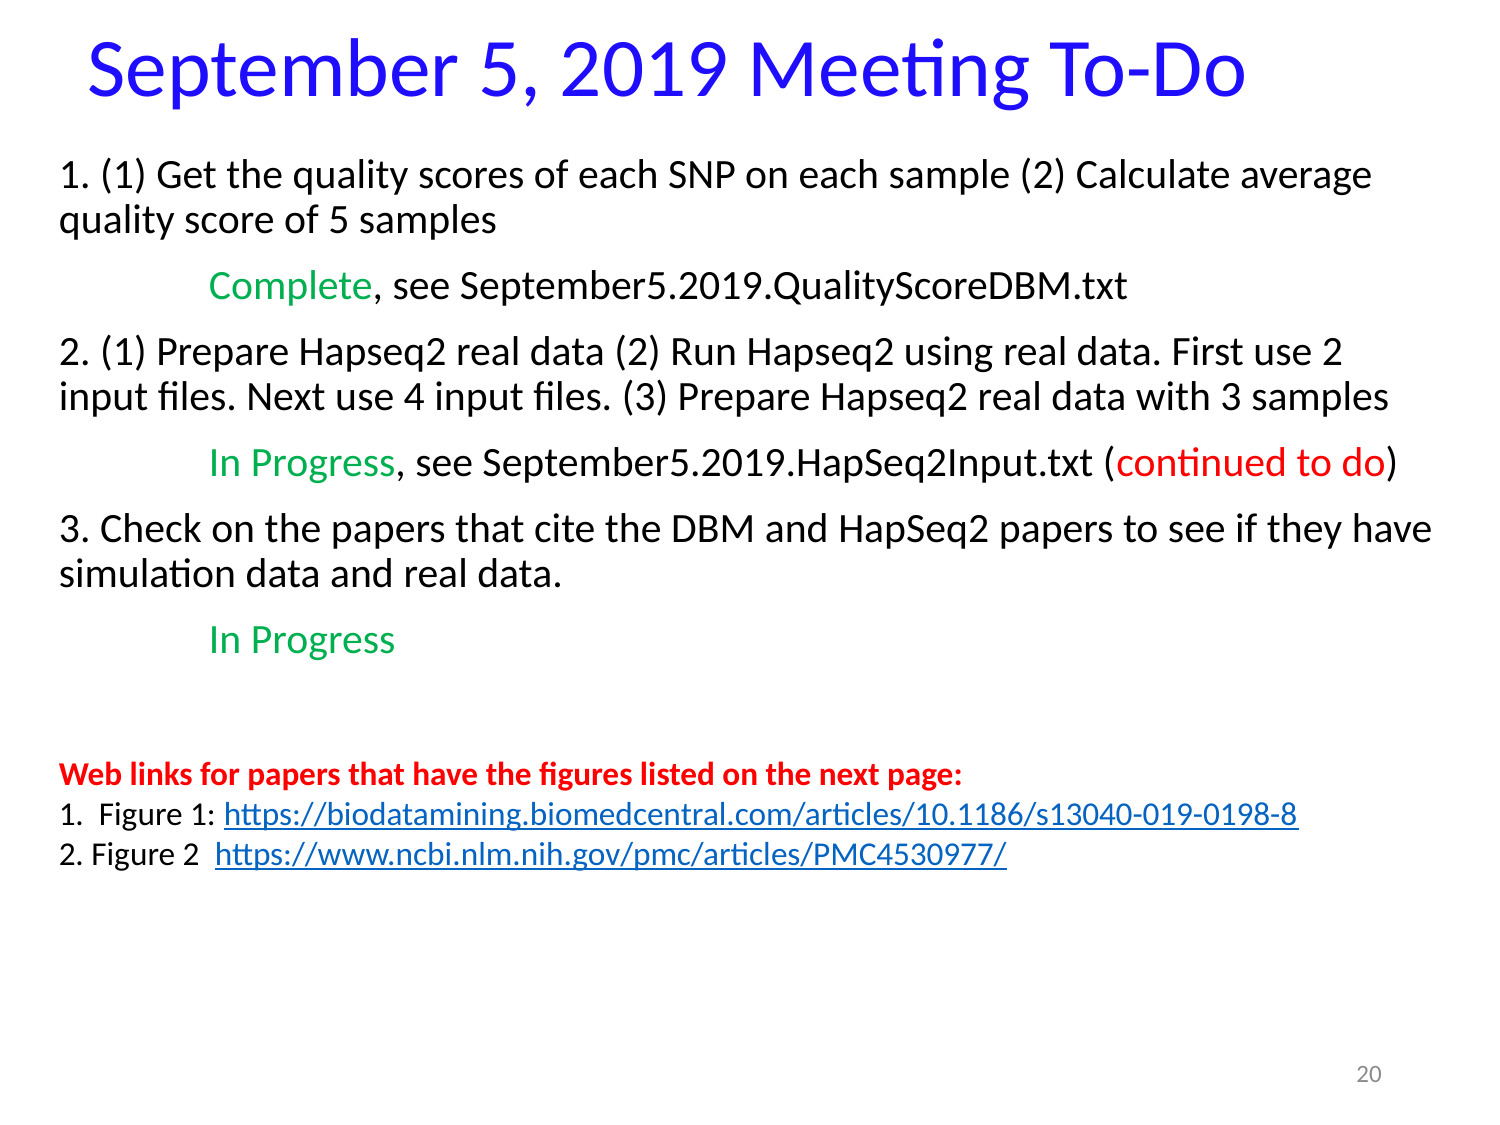

# September 5, 2019 Meeting To-Do
1. (1) Get the quality scores of each SNP on each sample (2) Calculate average quality score of 5 samples
	Complete, see September5.2019.QualityScoreDBM.txt
2. (1) Prepare Hapseq2 real data (2) Run Hapseq2 using real data. First use 2 input files. Next use 4 input files. (3) Prepare Hapseq2 real data with 3 samples
	In Progress, see September5.2019.HapSeq2Input.txt (continued to do)
3. Check on the papers that cite the DBM and HapSeq2 papers to see if they have simulation data and real data.
	In Progress
Web links for papers that have the figures listed on the next page:
1.  Figure 1: https://biodatamining.biomedcentral.com/articles/10.1186/s13040-019-0198-8
2. Figure 2  https://www.ncbi.nlm.nih.gov/pmc/articles/PMC4530977/
20